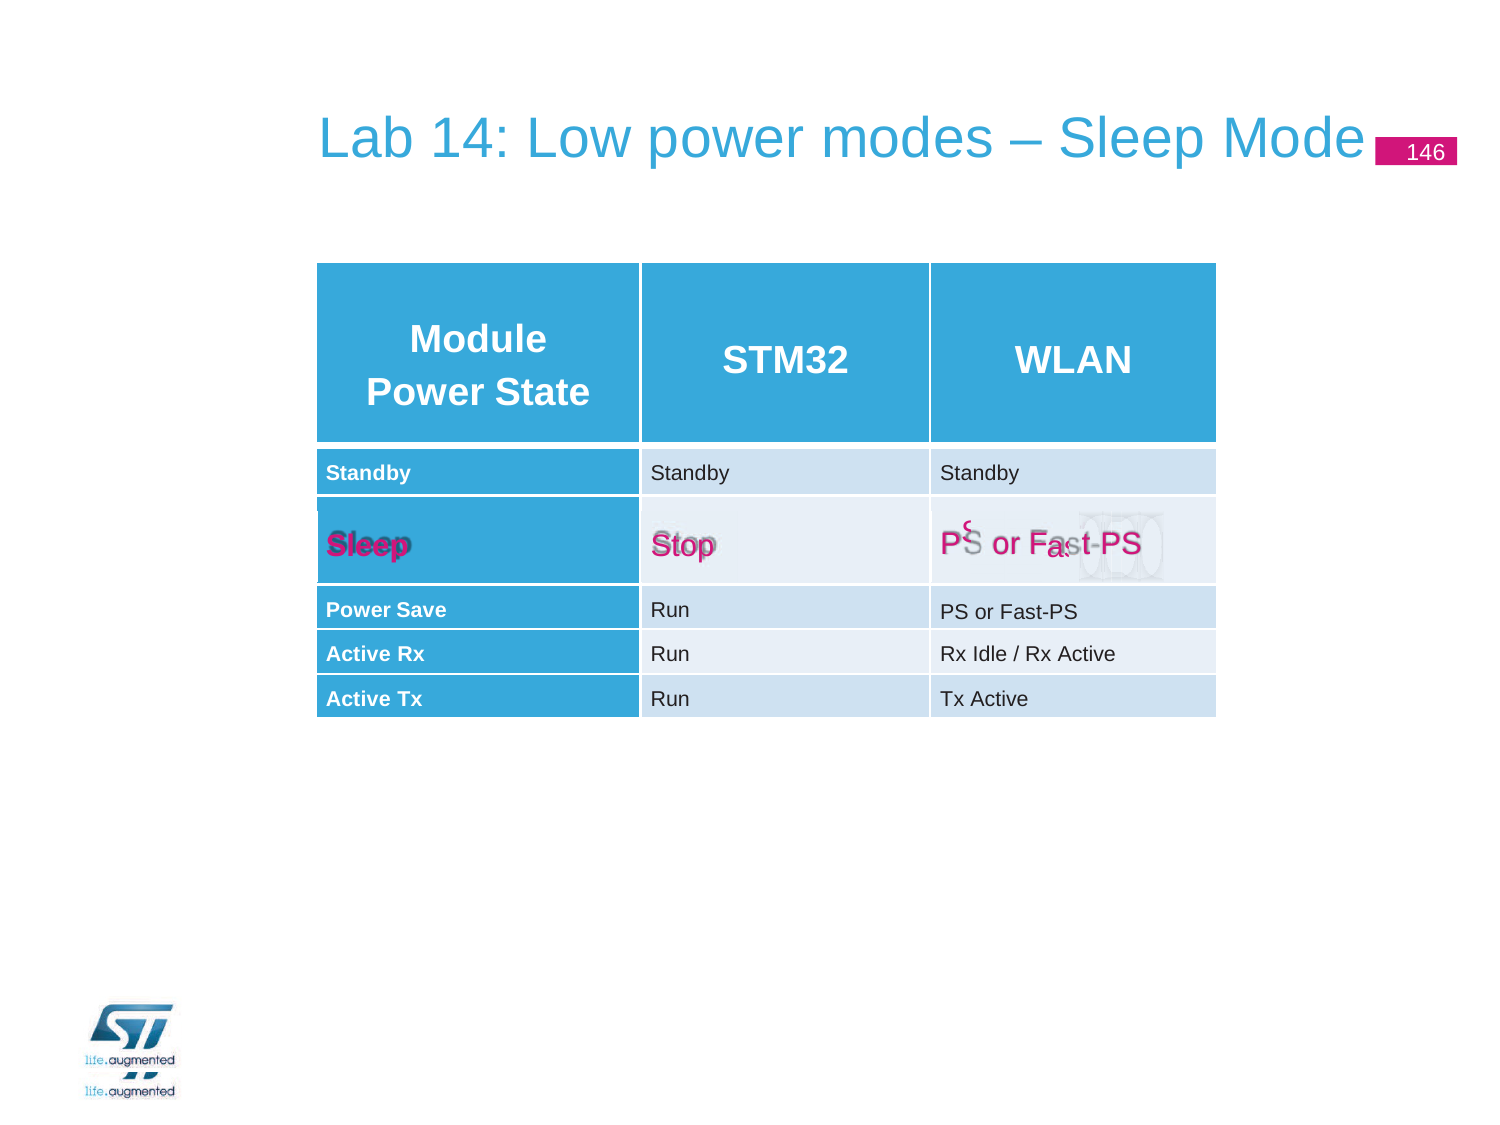

# Lab 14: Low power modes – Sleep Mode
146

Module Power State
STM32
WLAN

Standby
Standby
Standby

P	or F	t PS

PS or Fast-PS

S
r
t-
Sleep
Stop
as

Power Save
Run

Active Rx
Run
Rx Idle / Rx Active

Active Tx
Run
Tx Active